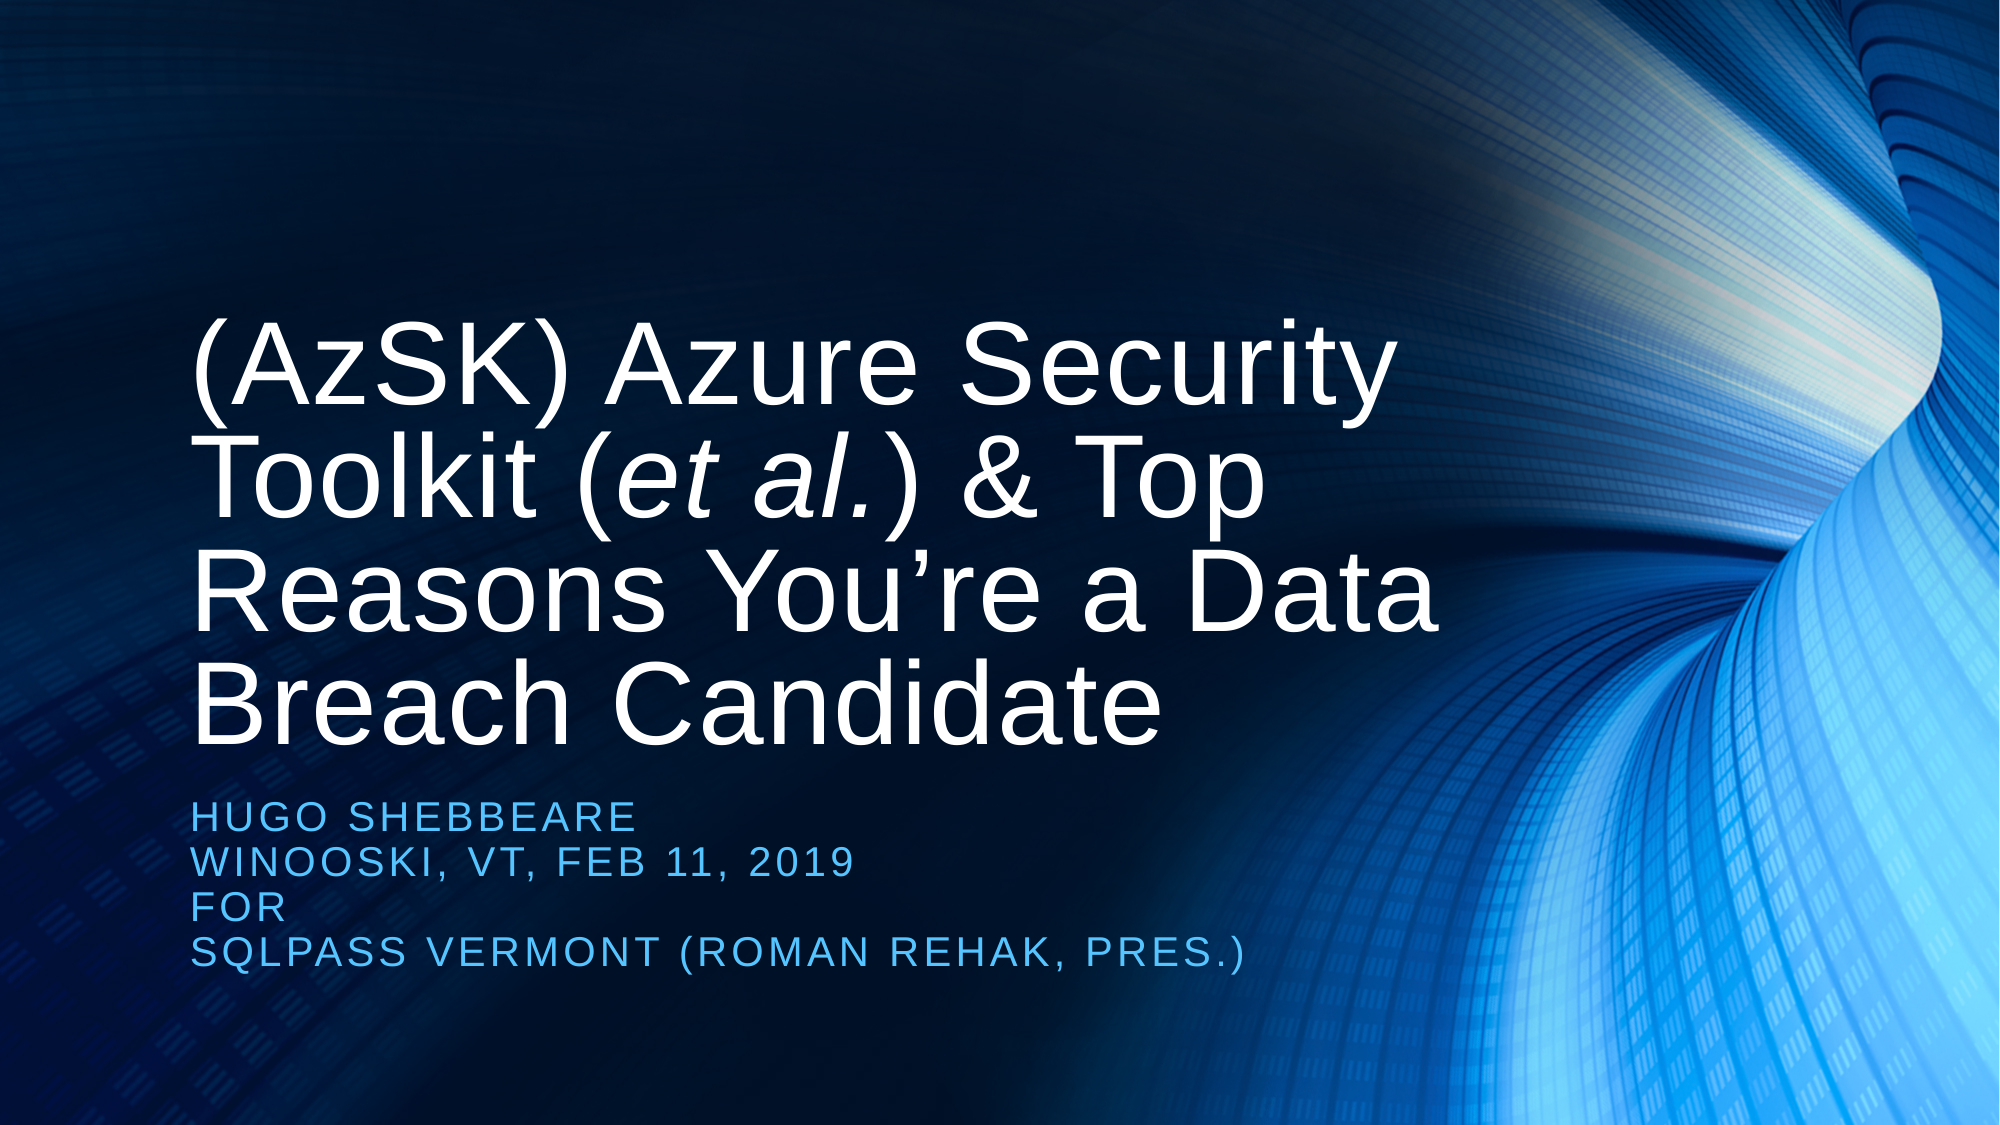

# (AzSK) Azure Security Toolkit (et al.) & Top Reasons You’re a Data Breach Candidate
Hugo shebbeare
Winooski, VT, Feb 11, 2019
For
SQLPASS Vermont (Roman Rehak, pres.)